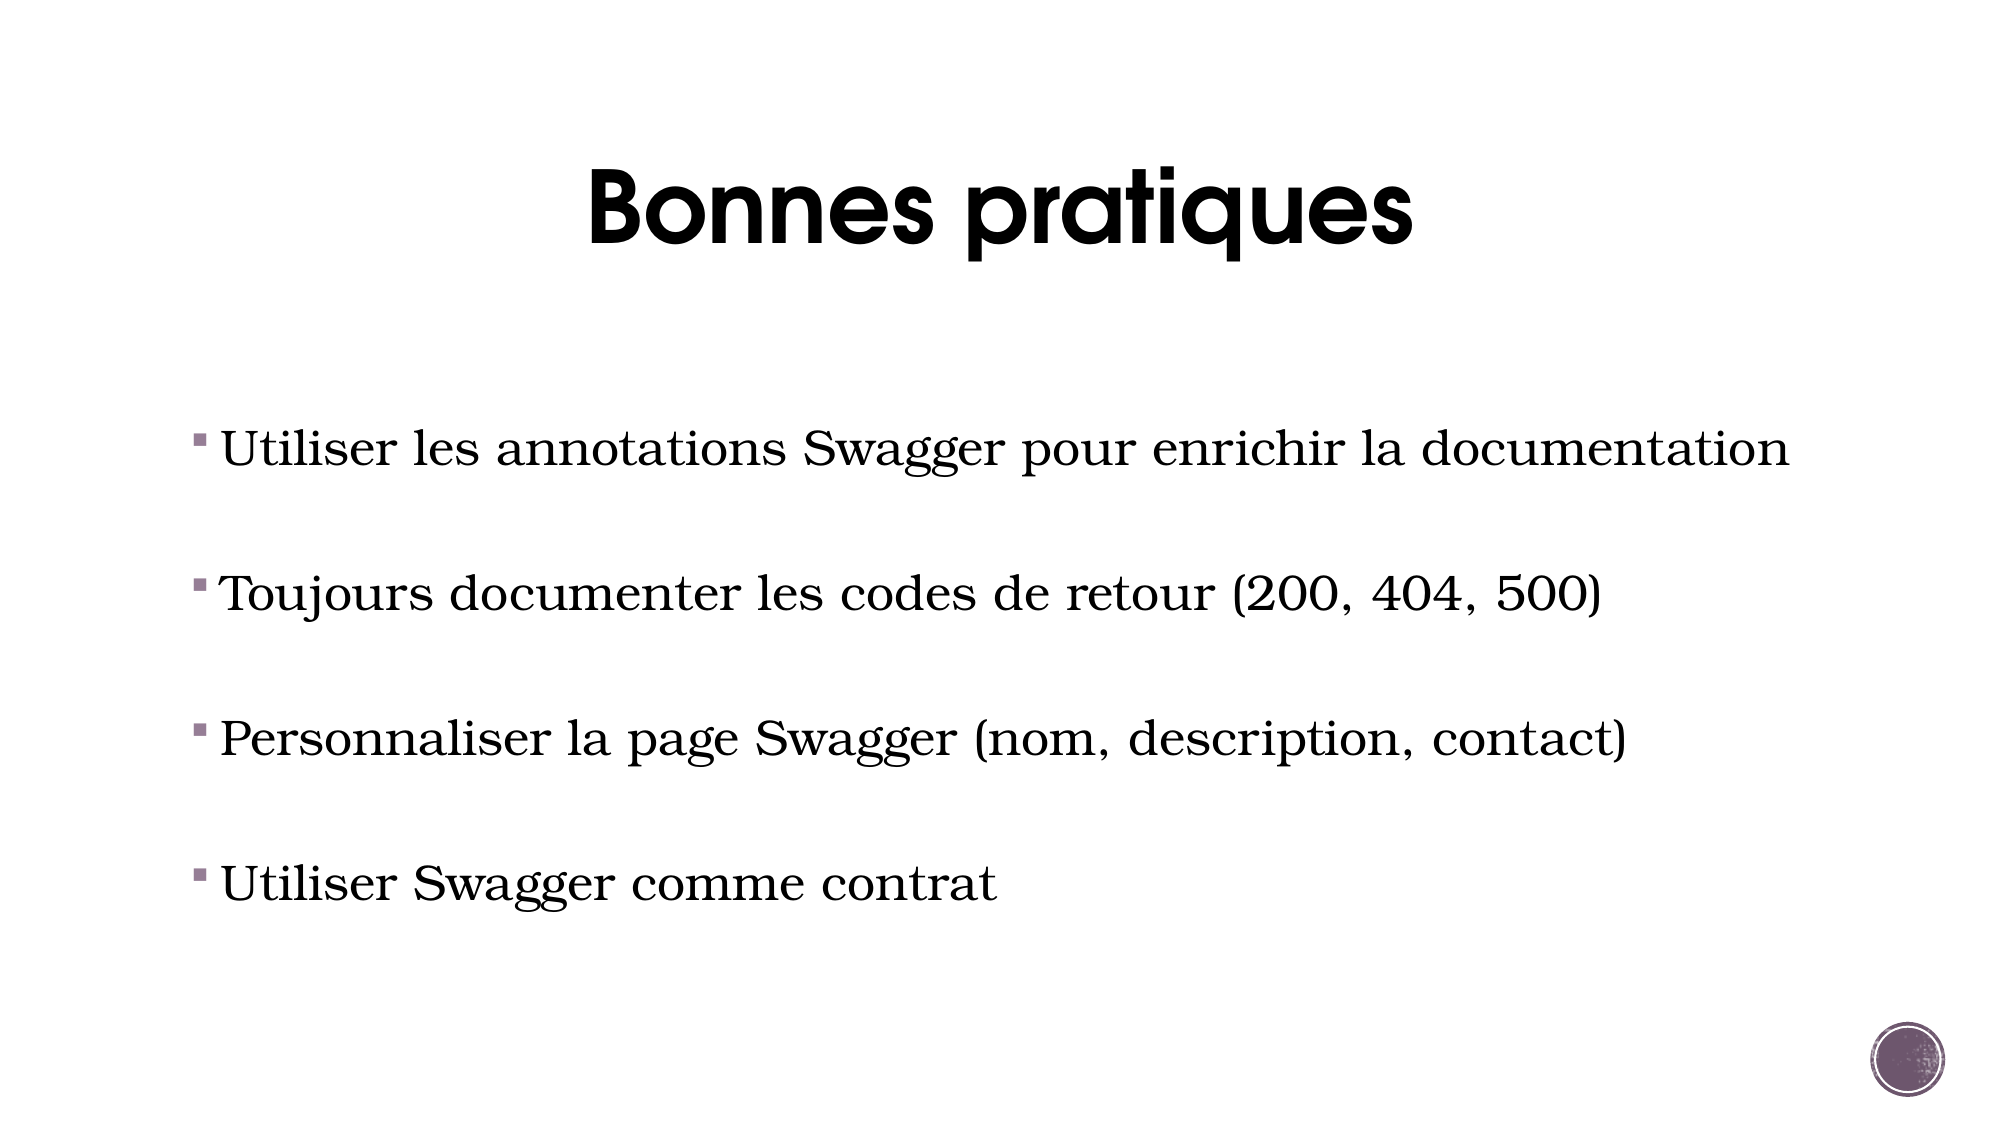

# Bonnes pratiques
Utiliser les annotations Swagger pour enrichir la documentation
Toujours documenter les codes de retour (200, 404, 500)
Personnaliser la page Swagger (nom, description, contact)
Utiliser Swagger comme contrat